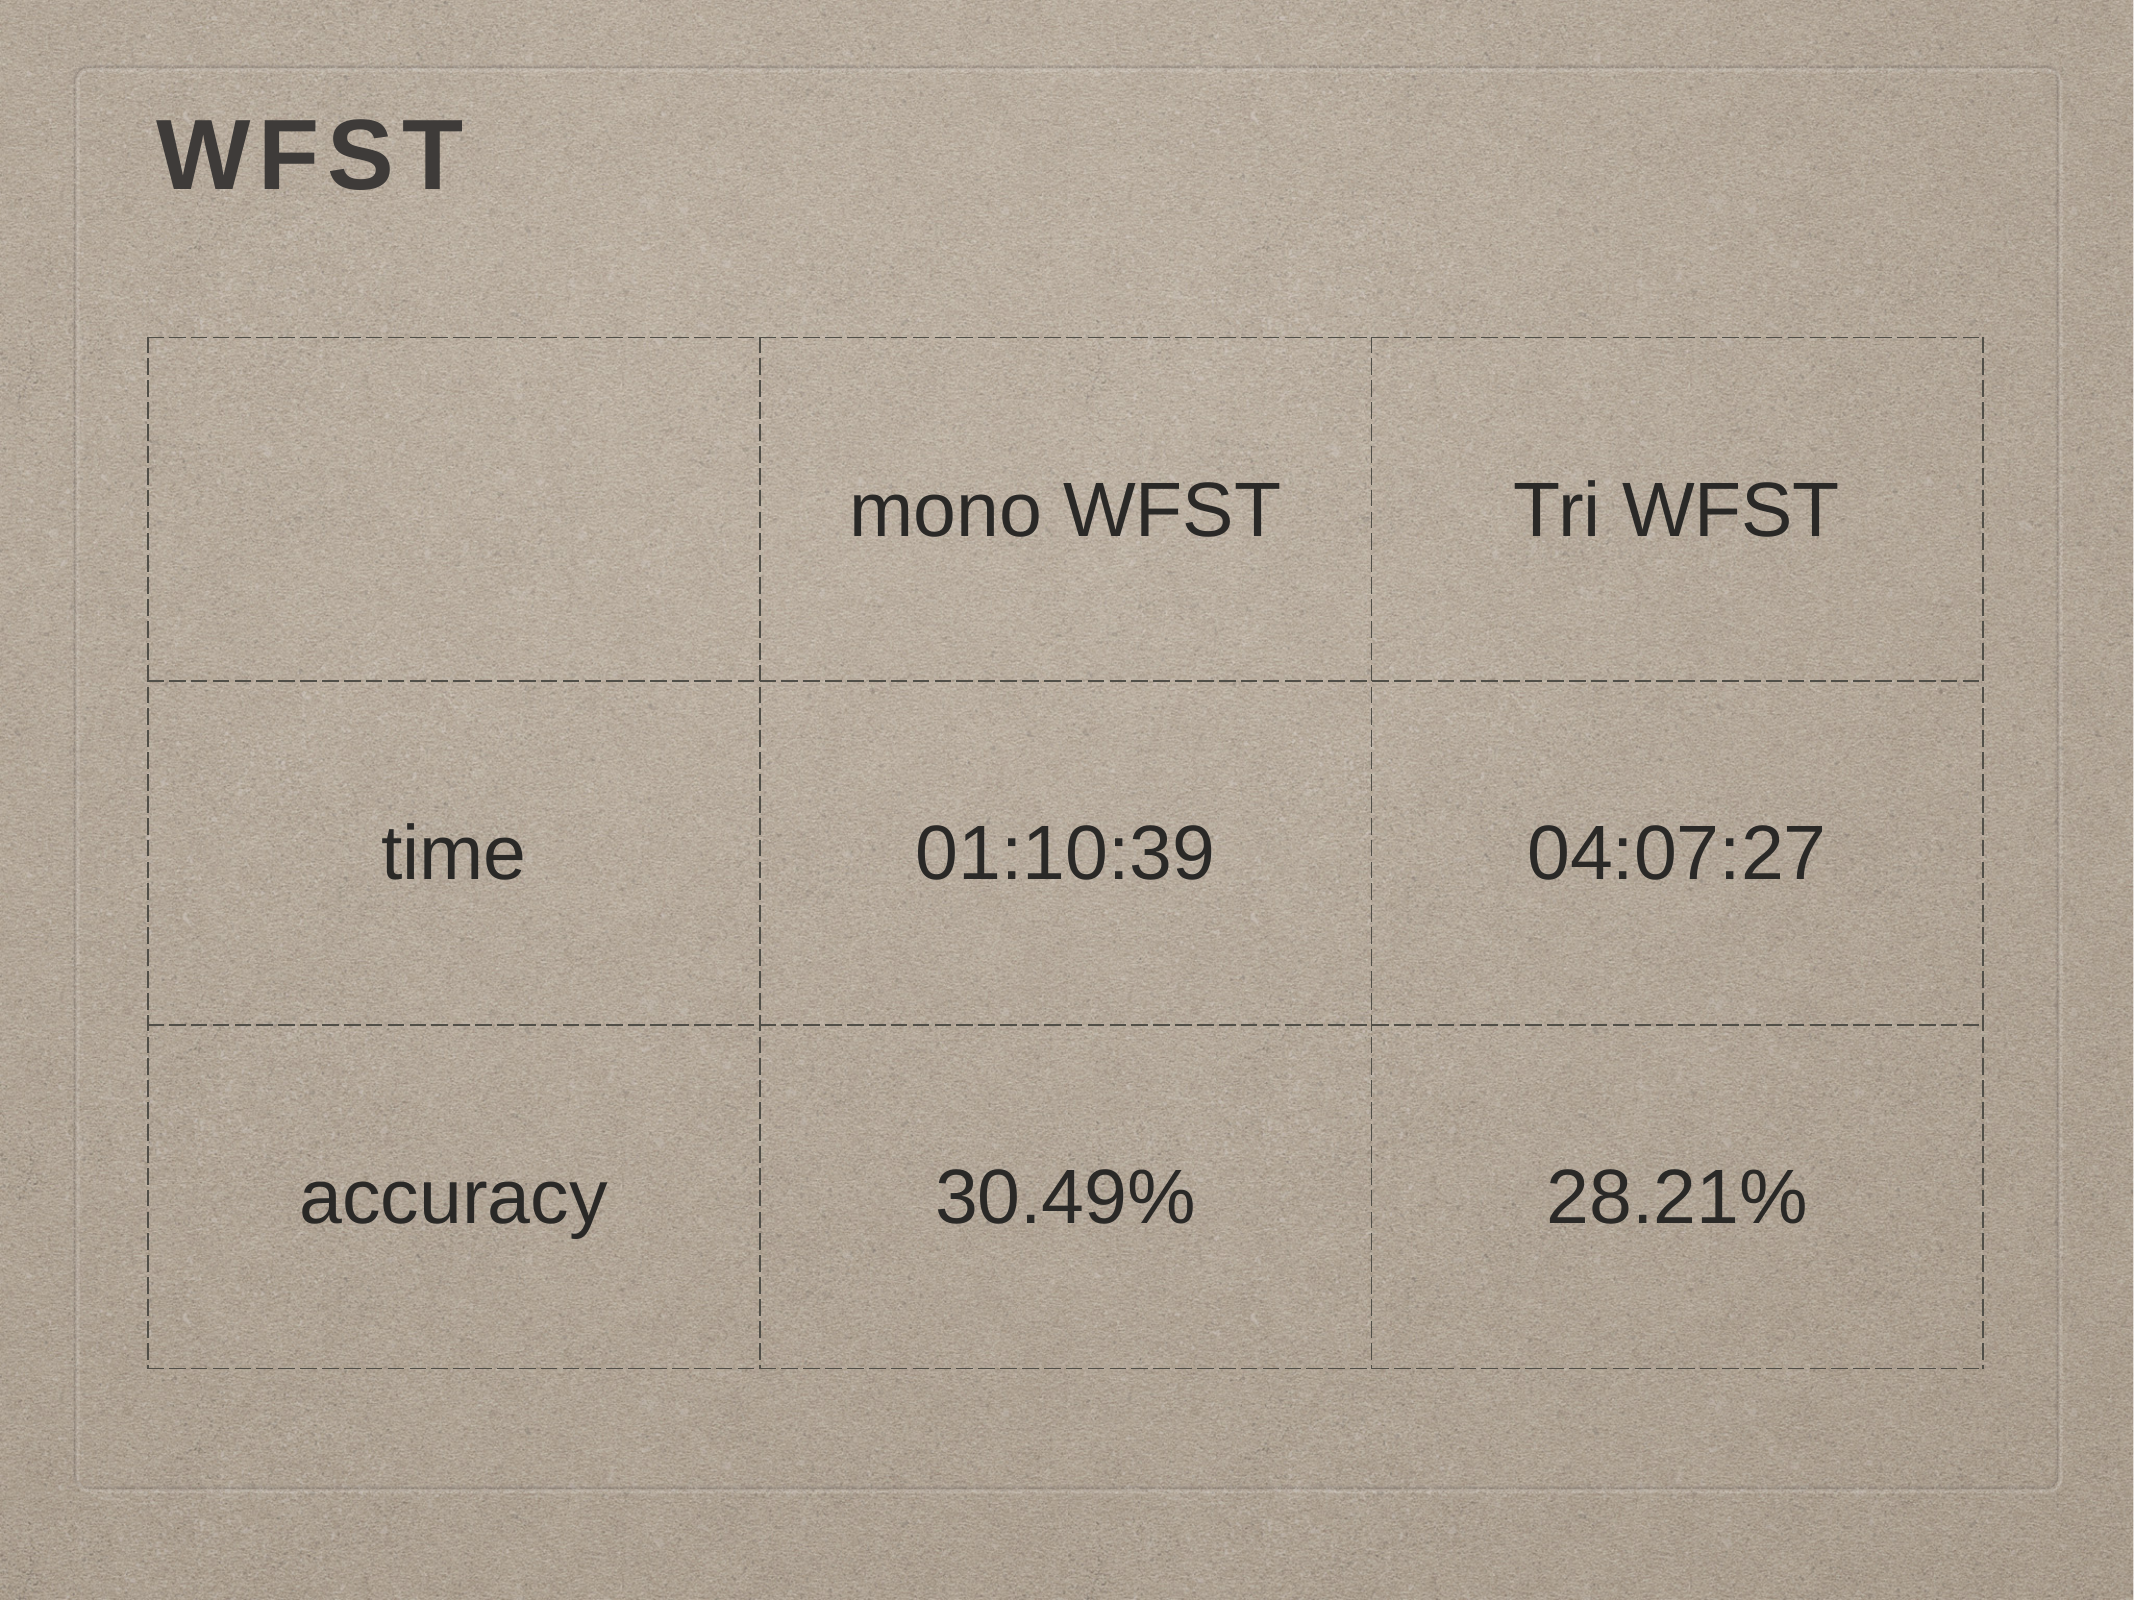

# WFST
|  | mono WFST | Tri WFST |
| --- | --- | --- |
| time | 01:10:39 | 04:07:27 |
| accuracy | 30.49% | 28.21% |